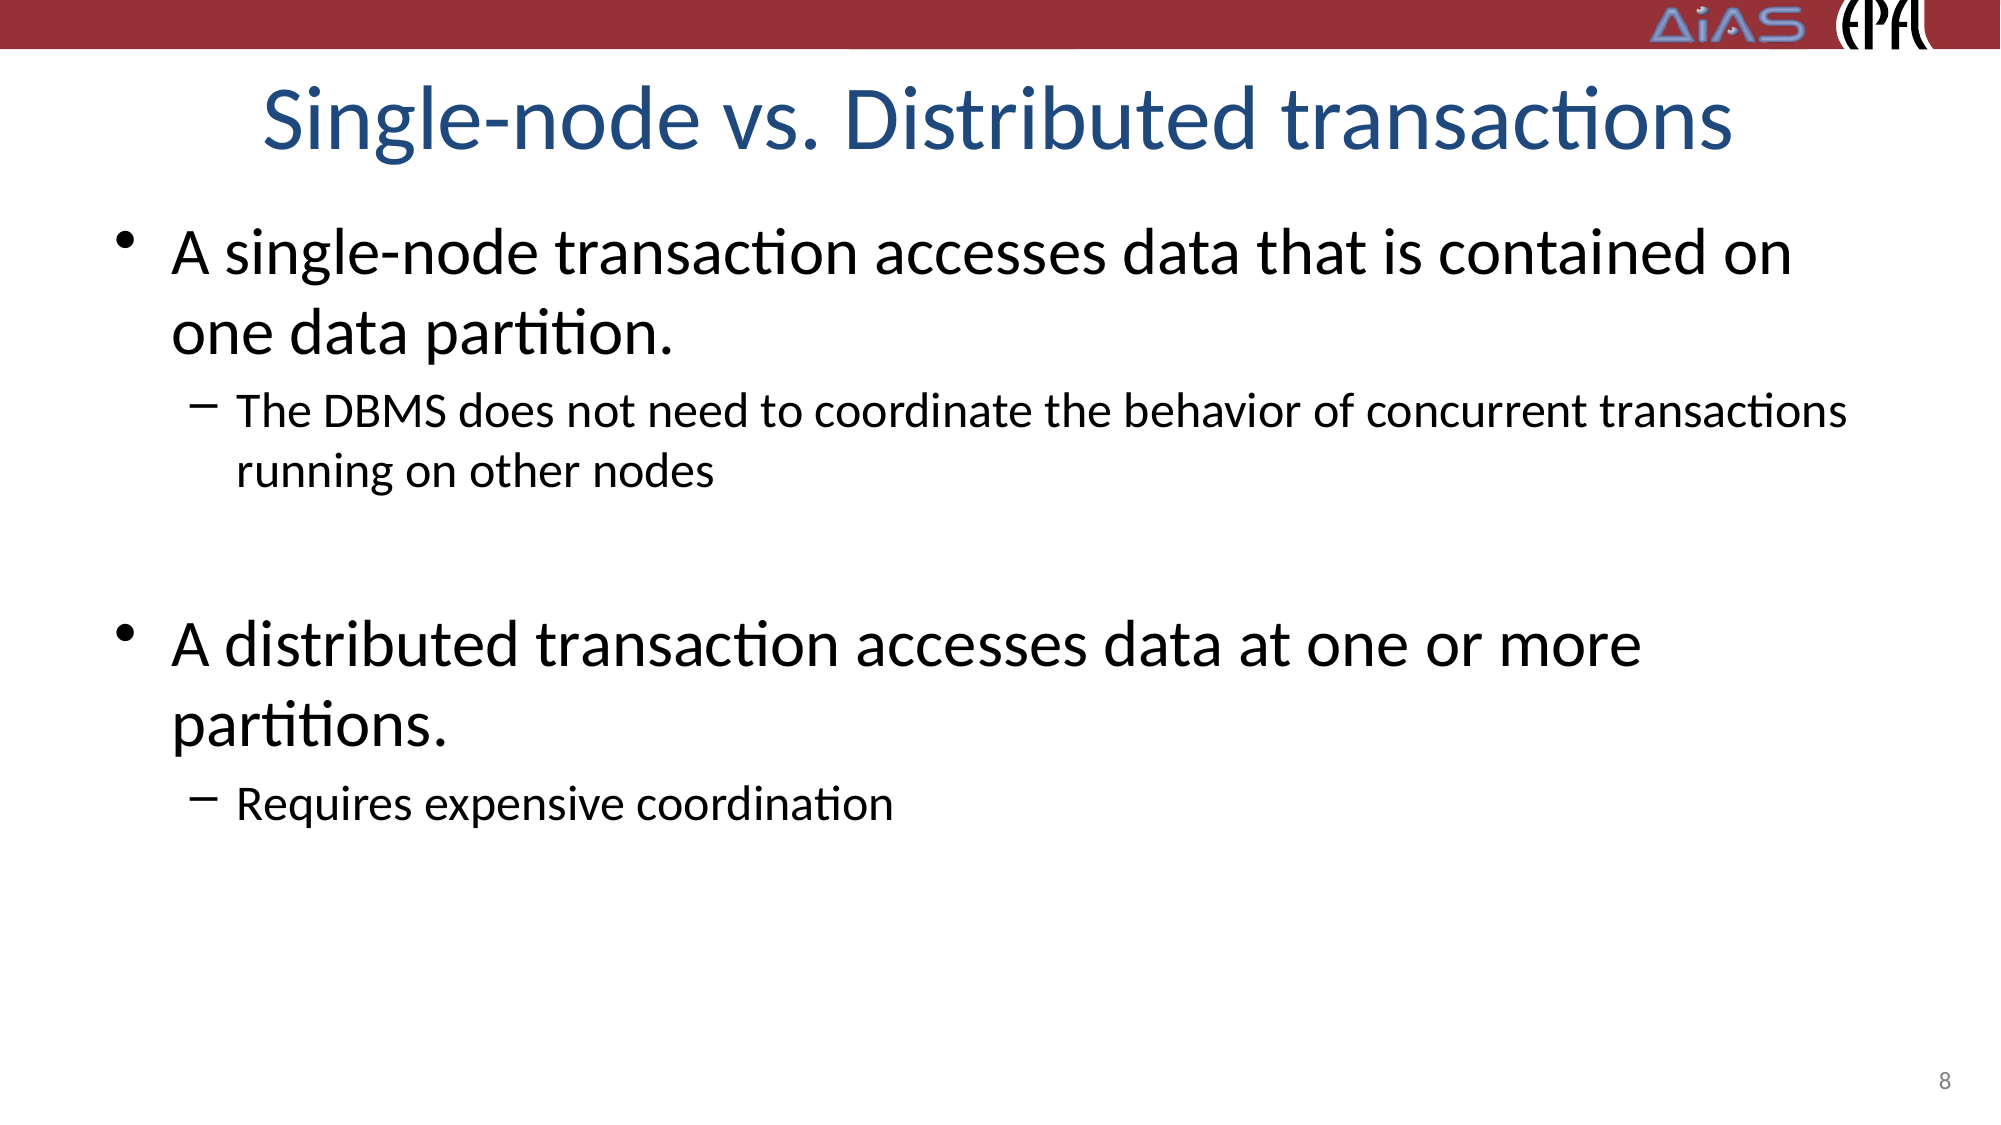

# Single-node vs. Distributed transactions
A single-node transaction accesses data that is contained on one data partition.
The DBMS does not need to coordinate the behavior of concurrent transactions running on other nodes

A distributed transaction accesses data at one or more partitions.
Requires expensive coordination
8